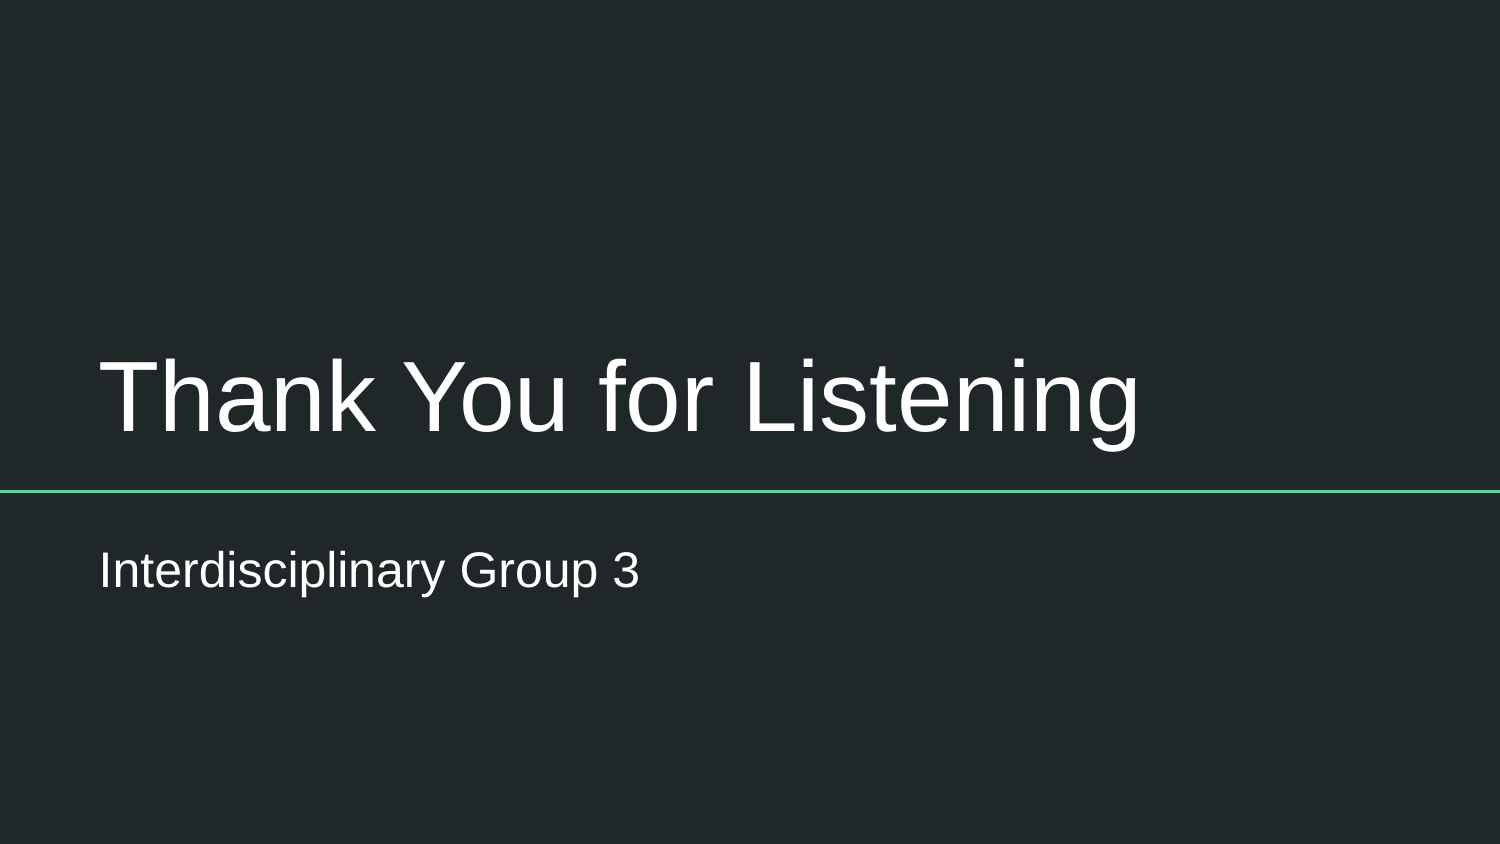

# Thank You for Listening
Interdisciplinary Group 3